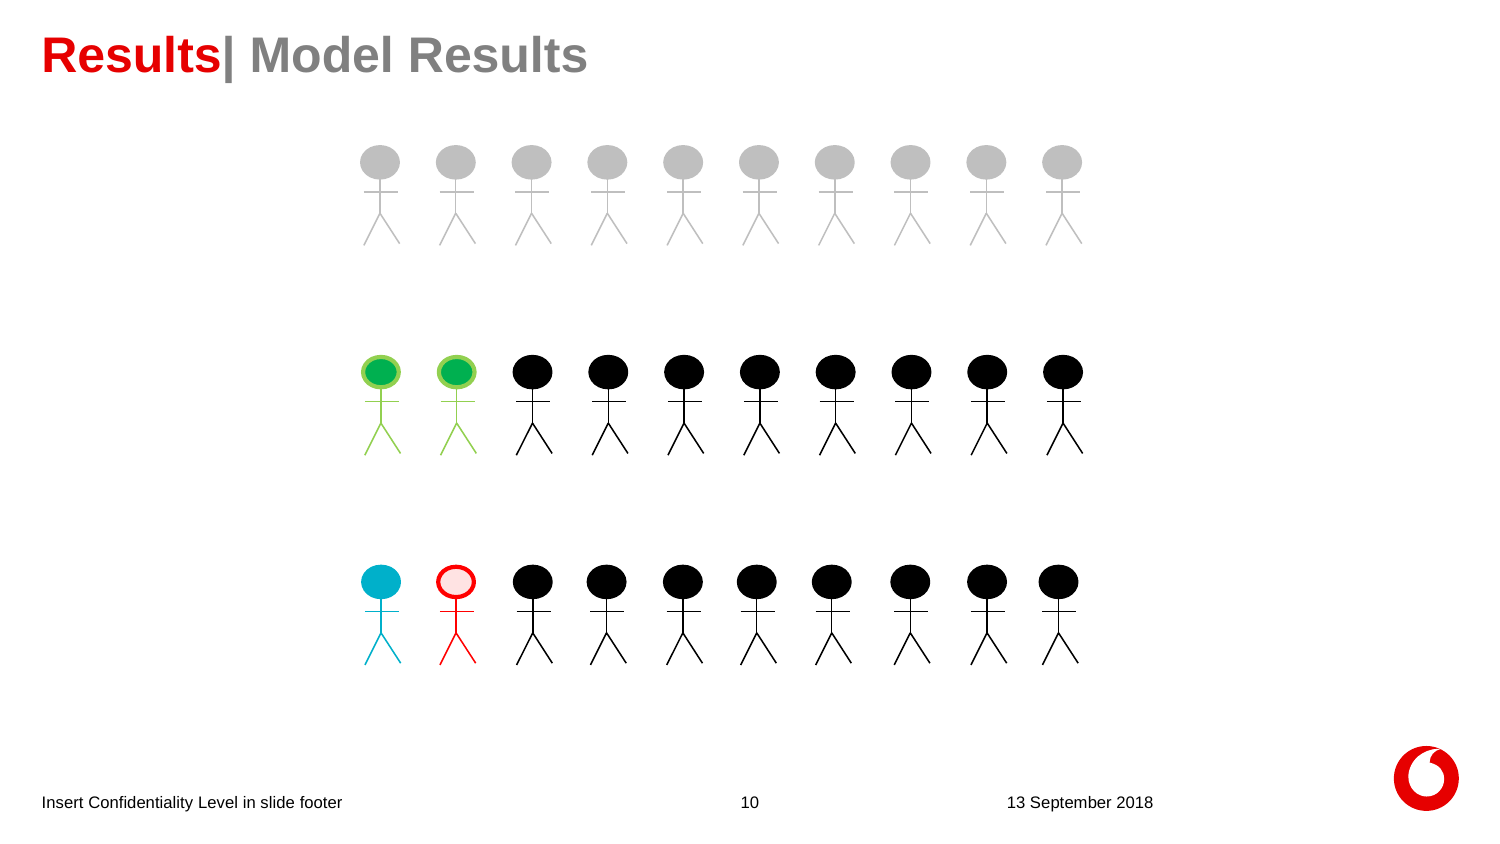

# Results| Model Results

Insert Confidentiality Level in slide footer
13 September 2018
10